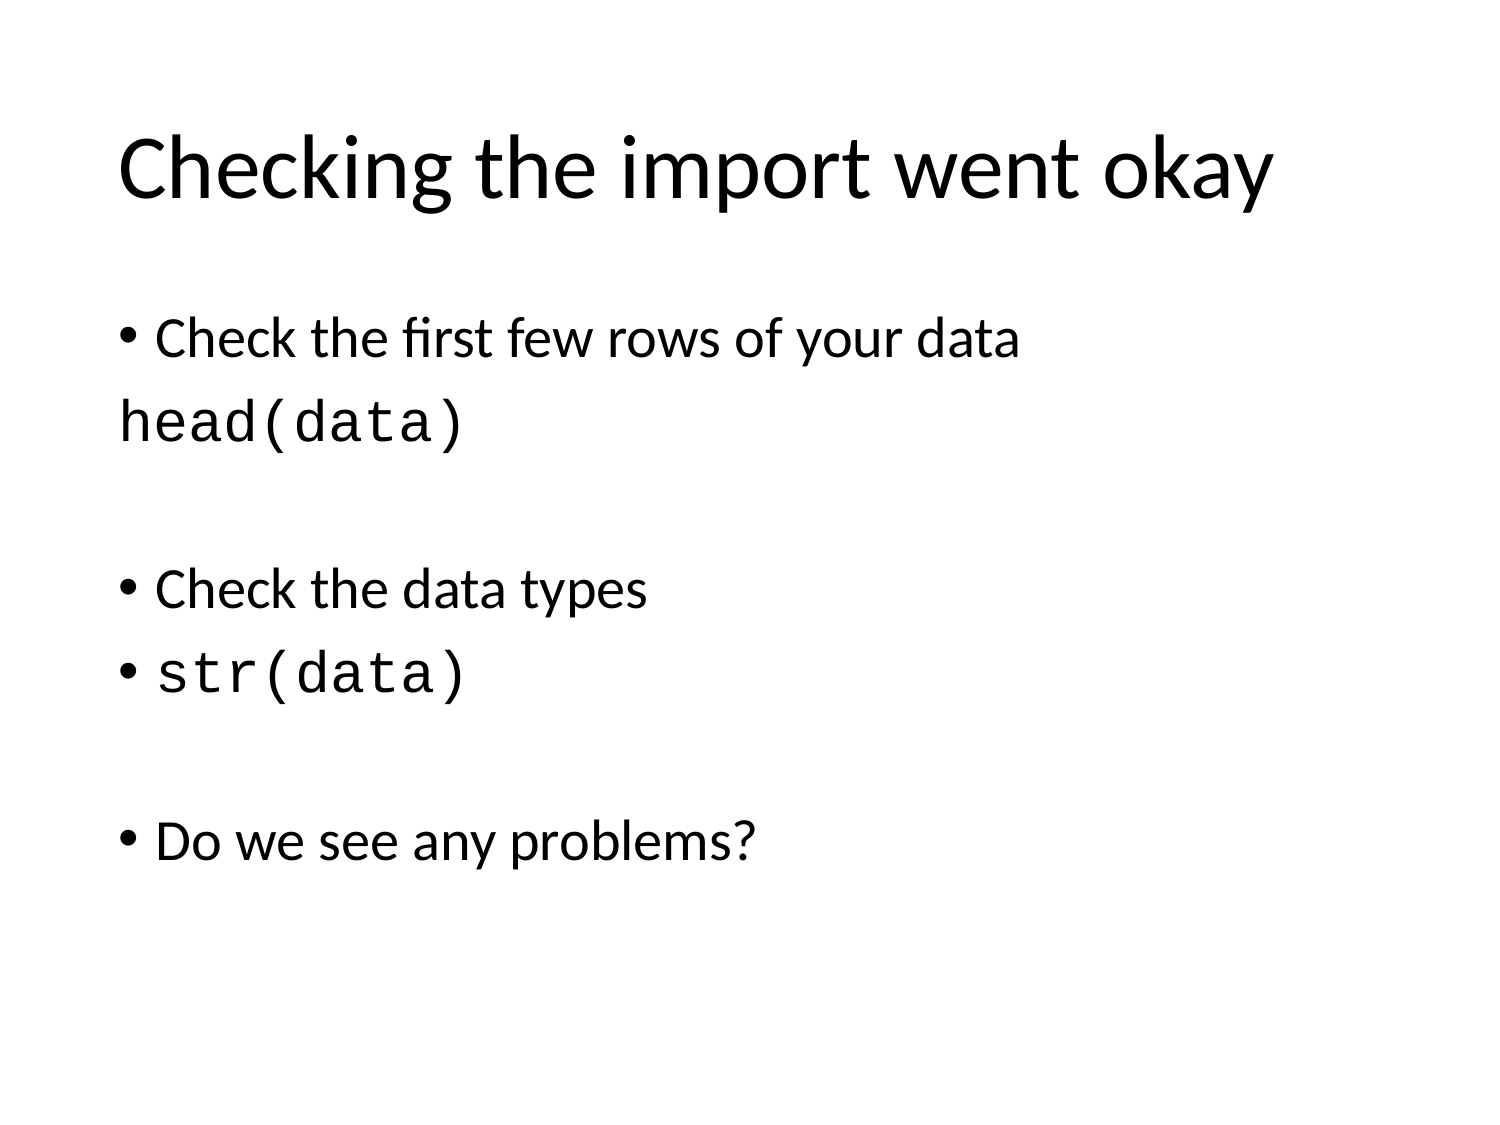

# Checking the import went okay
Check the first few rows of your data
head(data)

Check the data types
str(data)

Do we see any problems?